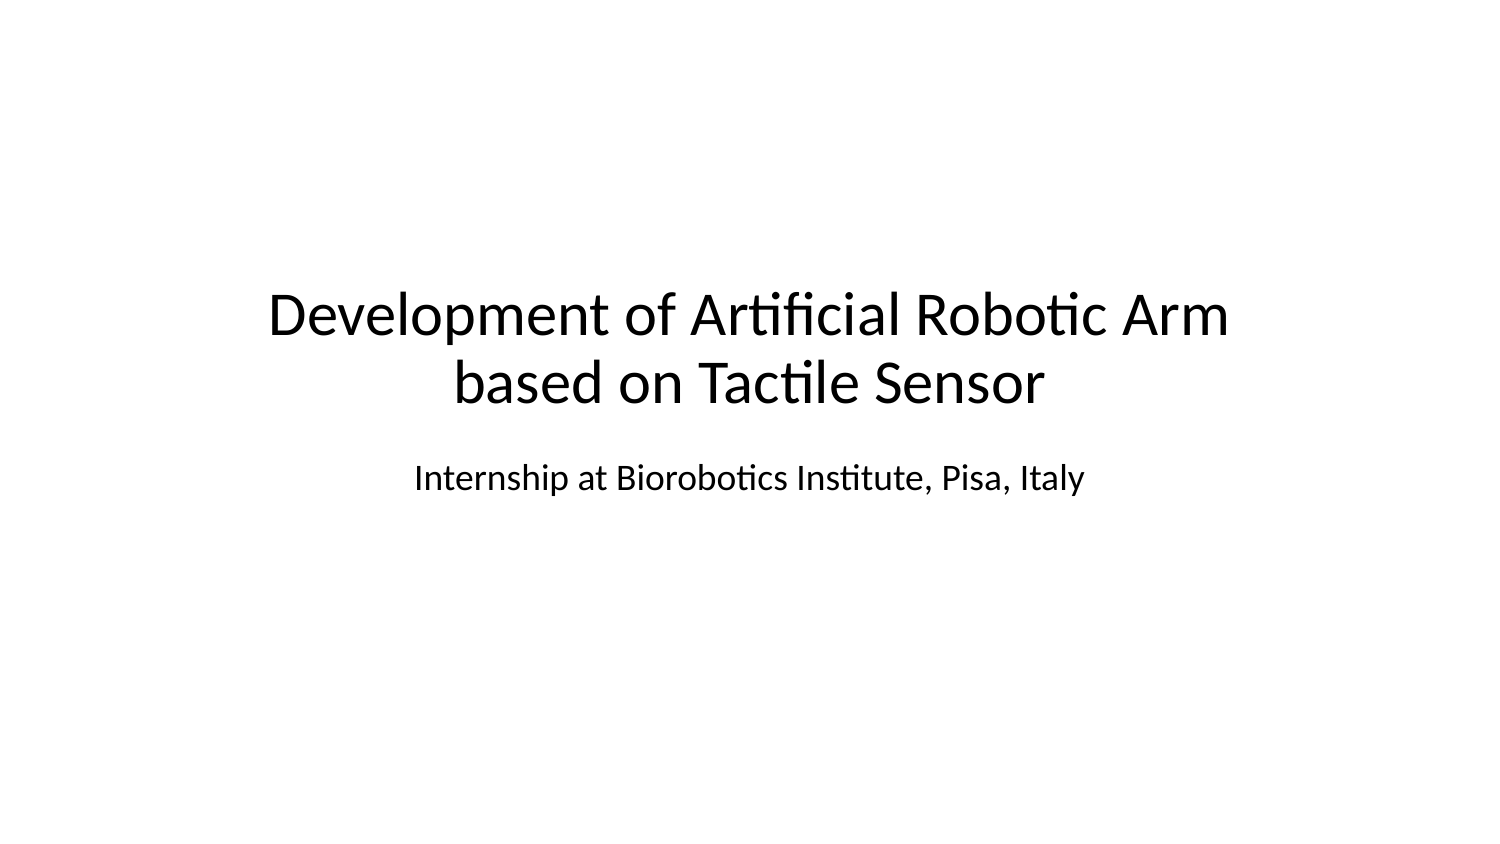

# Development of Artificial Robotic Arm based on Tactile Sensor
Internship at Biorobotics Institute, Pisa, Italy